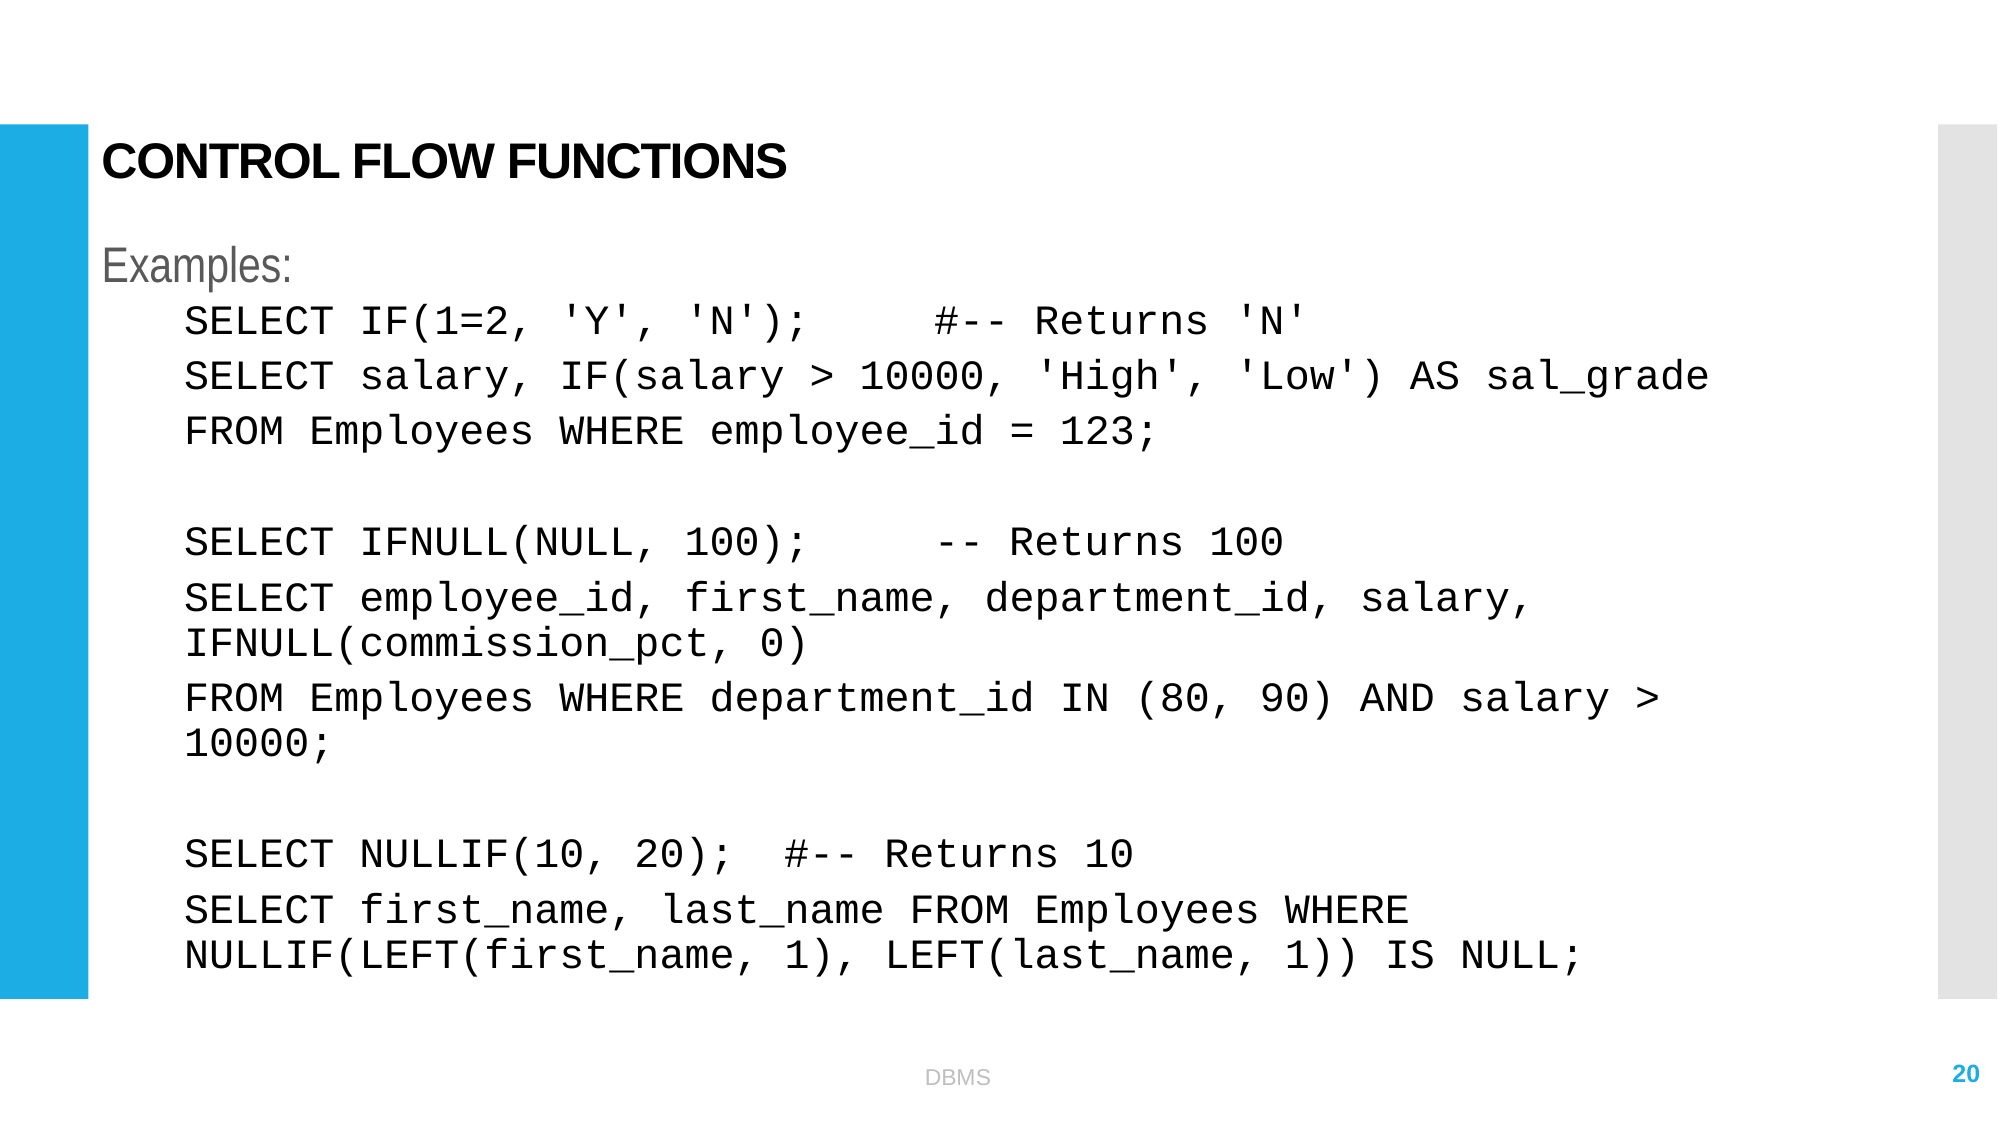

# CONTROL FLOW FUNCTIONS
Examples:
SELECT IF(1=2, 'Y', 'N');	#-- Returns 'N'
SELECT salary, IF(salary > 10000, 'High', 'Low') AS sal_grade
FROM Employees WHERE employee_id = 123;

SELECT IFNULL(NULL, 100);	-- Returns 100
SELECT employee_id, first_name, department_id, salary, IFNULL(commission_pct, 0)
FROM Employees WHERE department_id IN (80, 90) AND salary > 10000;

SELECT NULLIF(10, 20);	#-- Returns 10
SELECT first_name, last_name FROM Employees WHERE NULLIF(LEFT(first_name, 1), LEFT(last_name, 1)) IS NULL;
20
DBMS